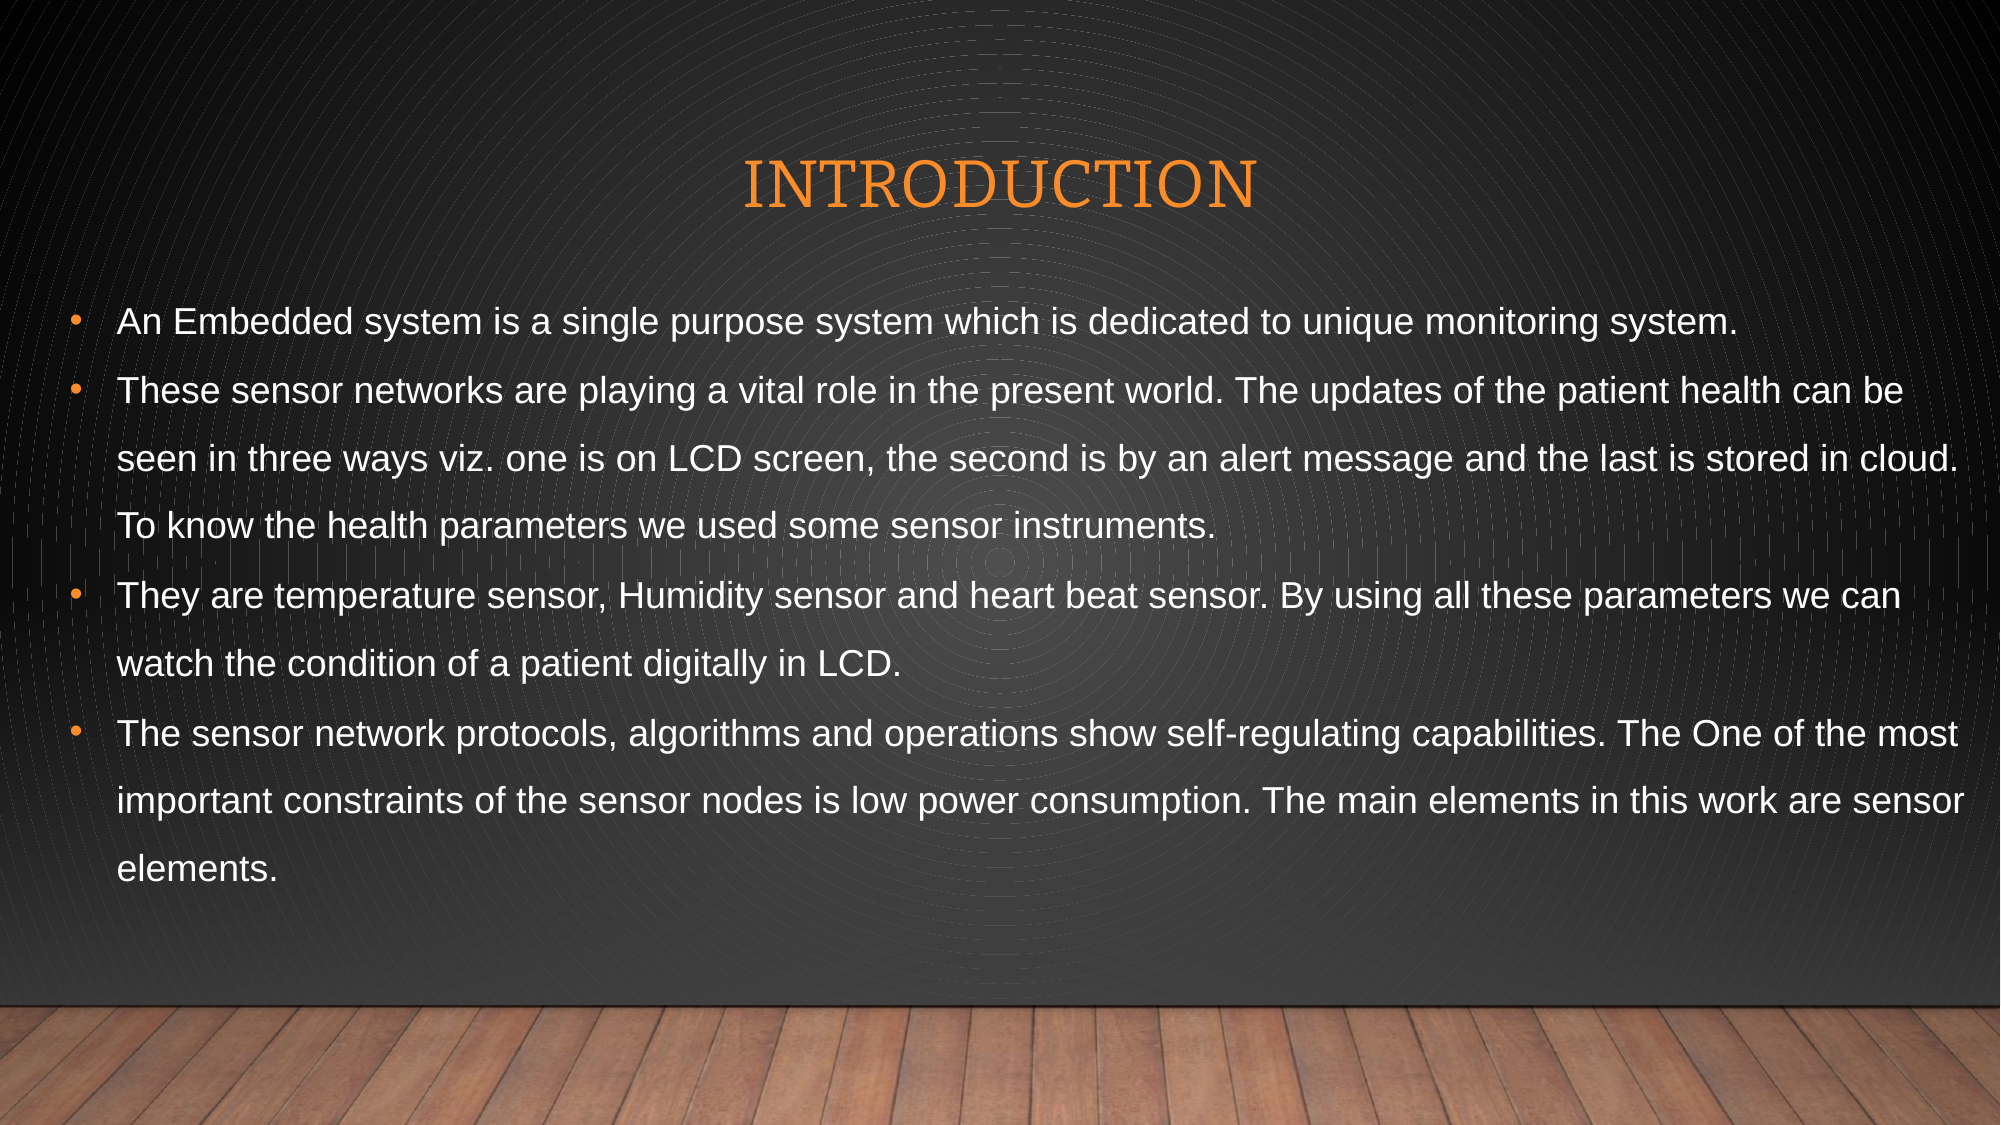

# Introduction
An Embedded system is a single purpose system which is dedicated to unique monitoring system.
These sensor networks are playing a vital role in the present world. The updates of the patient health can be seen in three ways viz. one is on LCD screen, the second is by an alert message and the last is stored in cloud. To know the health parameters we used some sensor instruments.
They are temperature sensor, Humidity sensor and heart beat sensor. By using all these parameters we can watch the condition of a patient digitally in LCD.
The sensor network protocols, algorithms and operations show self-regulating capabilities. The One of the most important constraints of the sensor nodes is low power consumption. The main elements in this work are sensor elements.